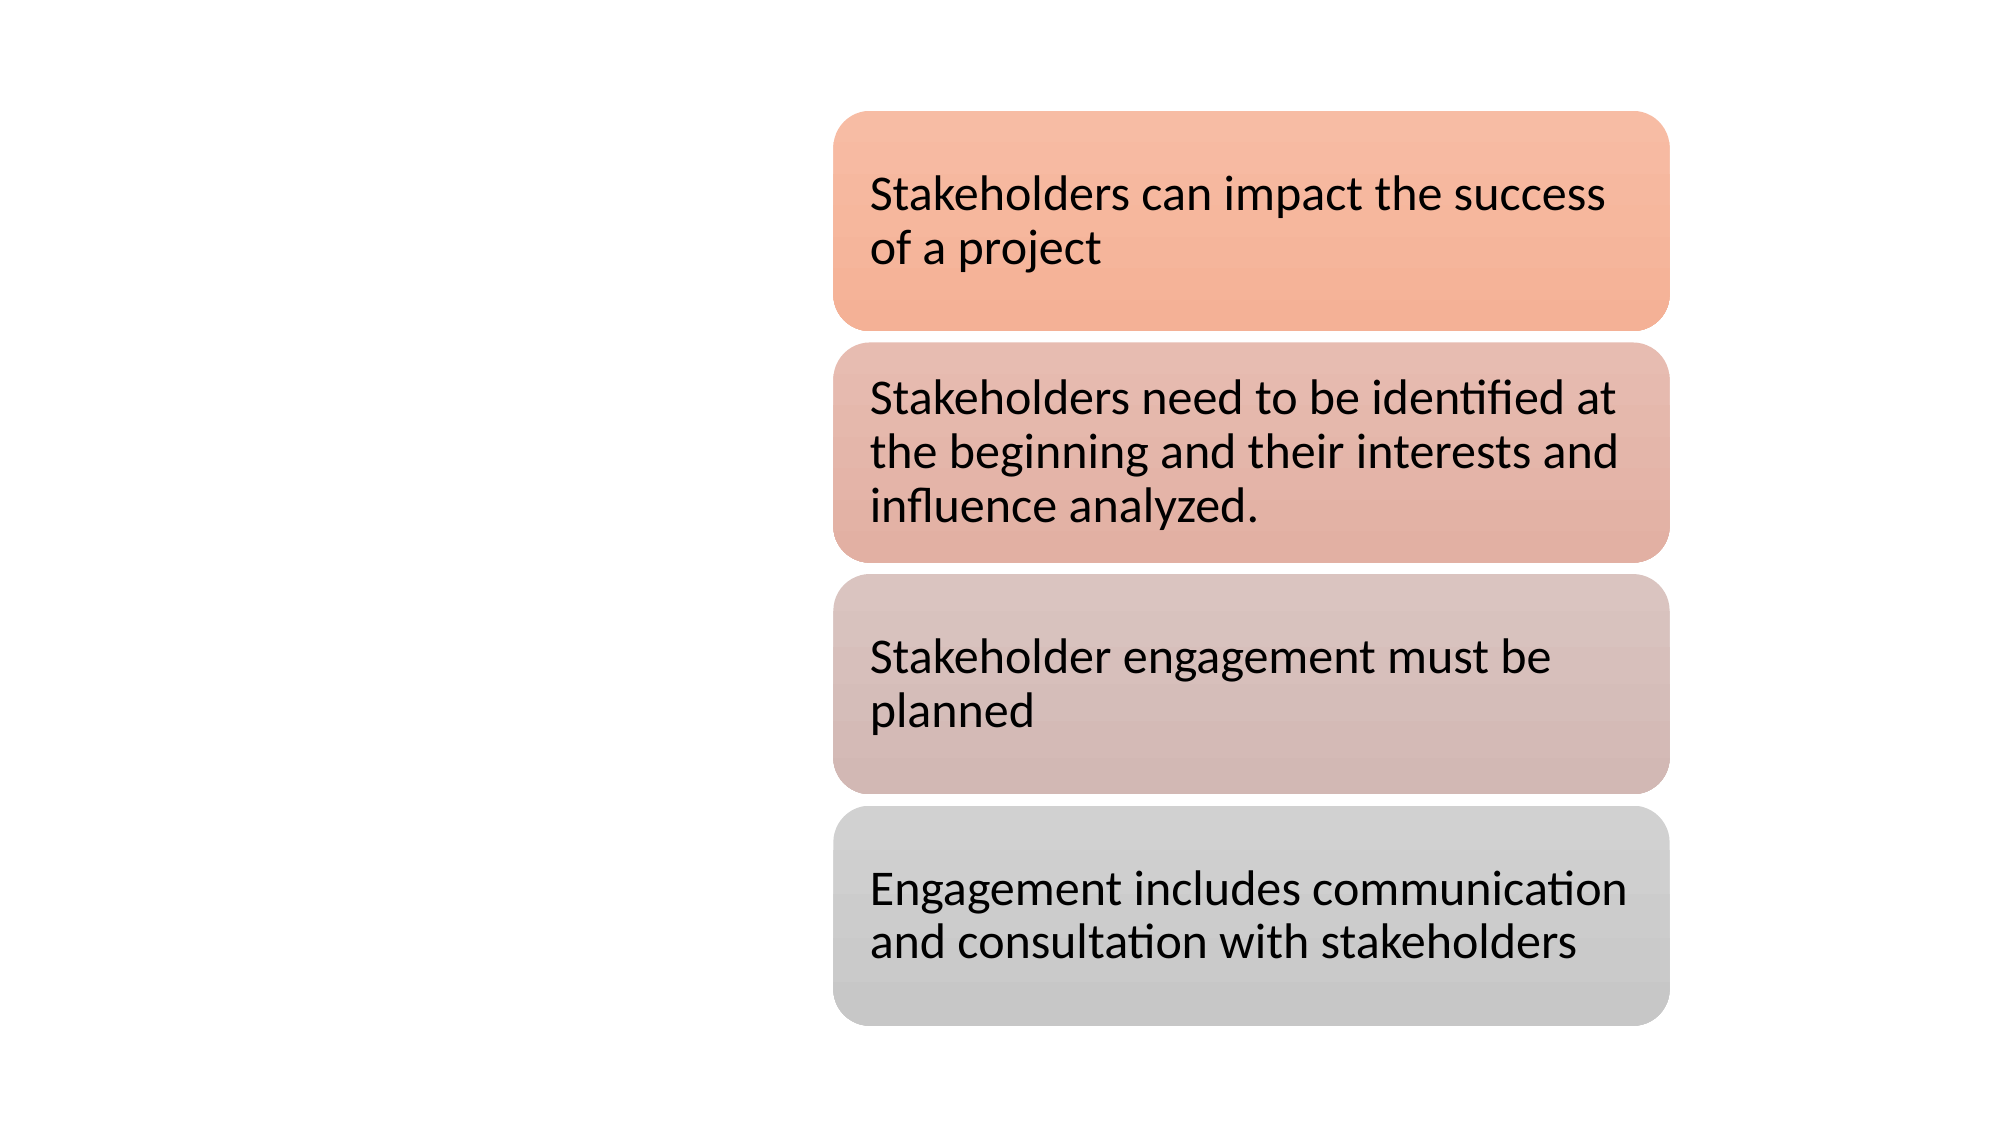

# Summary
Stakeholders can impact the success of a project
Stakeholders need to be identified at the beginning and their interests and influence analyzed.
Stakeholder engagement must be planned
Engagement includes communication and consultation with stakeholders